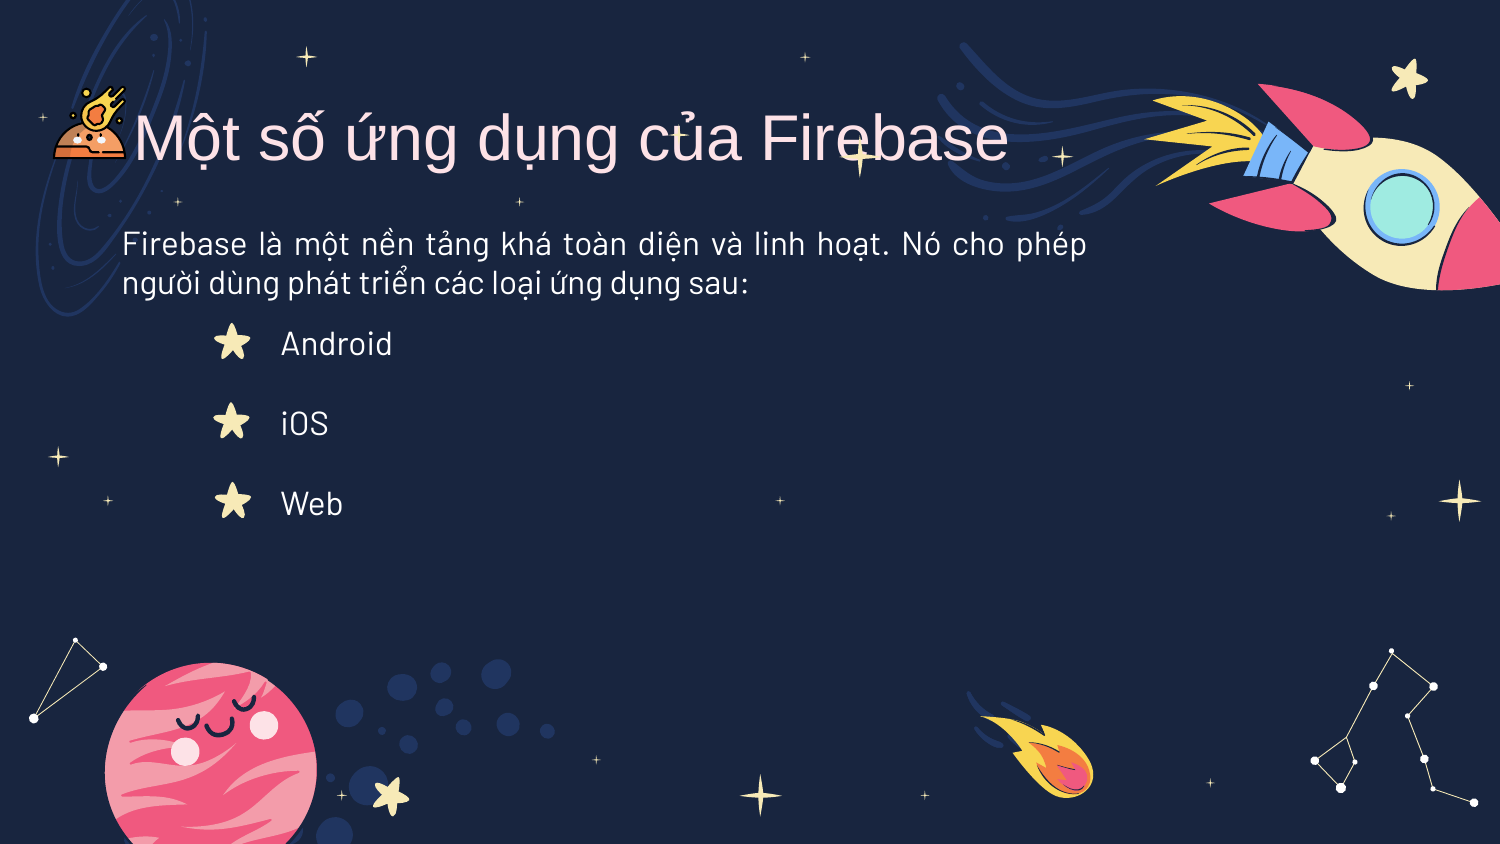

# Một số ứng dụng của Firebase

Firebase là một nền tảng khá toàn diện và linh hoạt. Nó cho phép người dùng phát triển các loại ứng dụng sau:

Android

iOS

Web